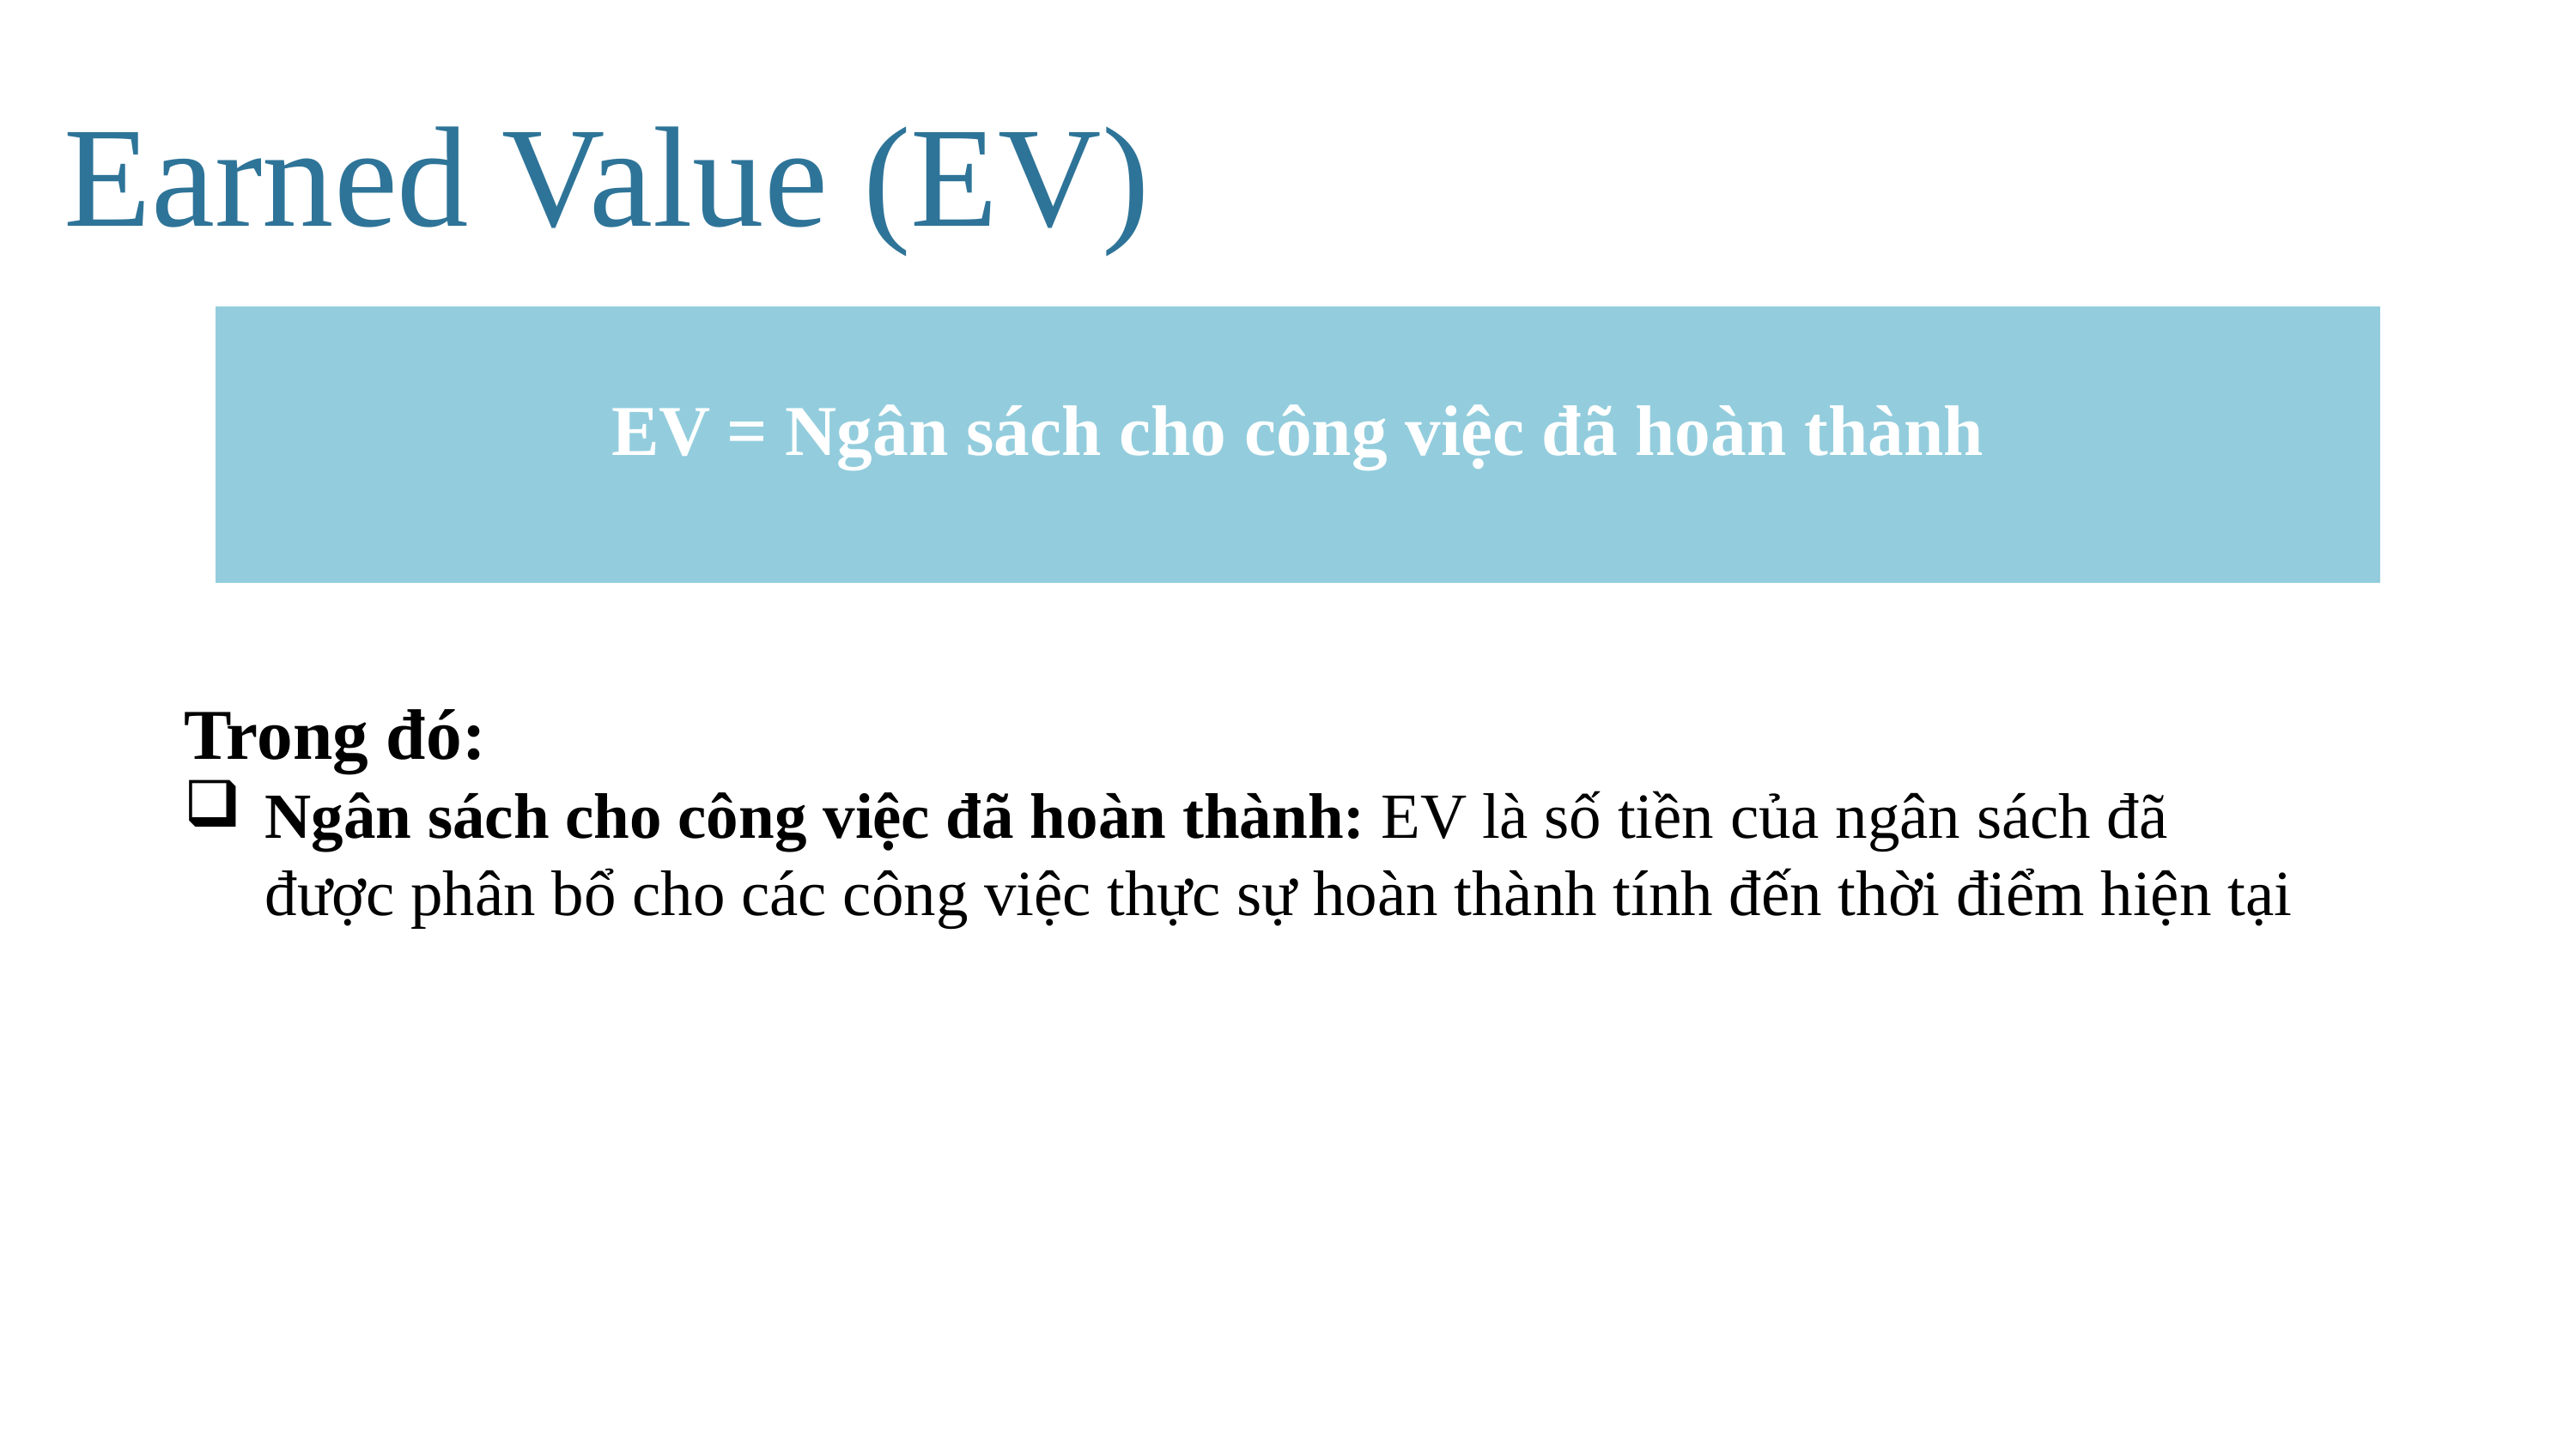

Earned Value (EV)
| EV = Ngân sách cho công việc đã hoàn thành |
| --- |
Trong đó:
Ngân sách cho công việc đã hoàn thành: EV là số tiền của ngân sách đã được phân bổ cho các công việc thực sự hoàn thành tính đến thời điểm hiện tại